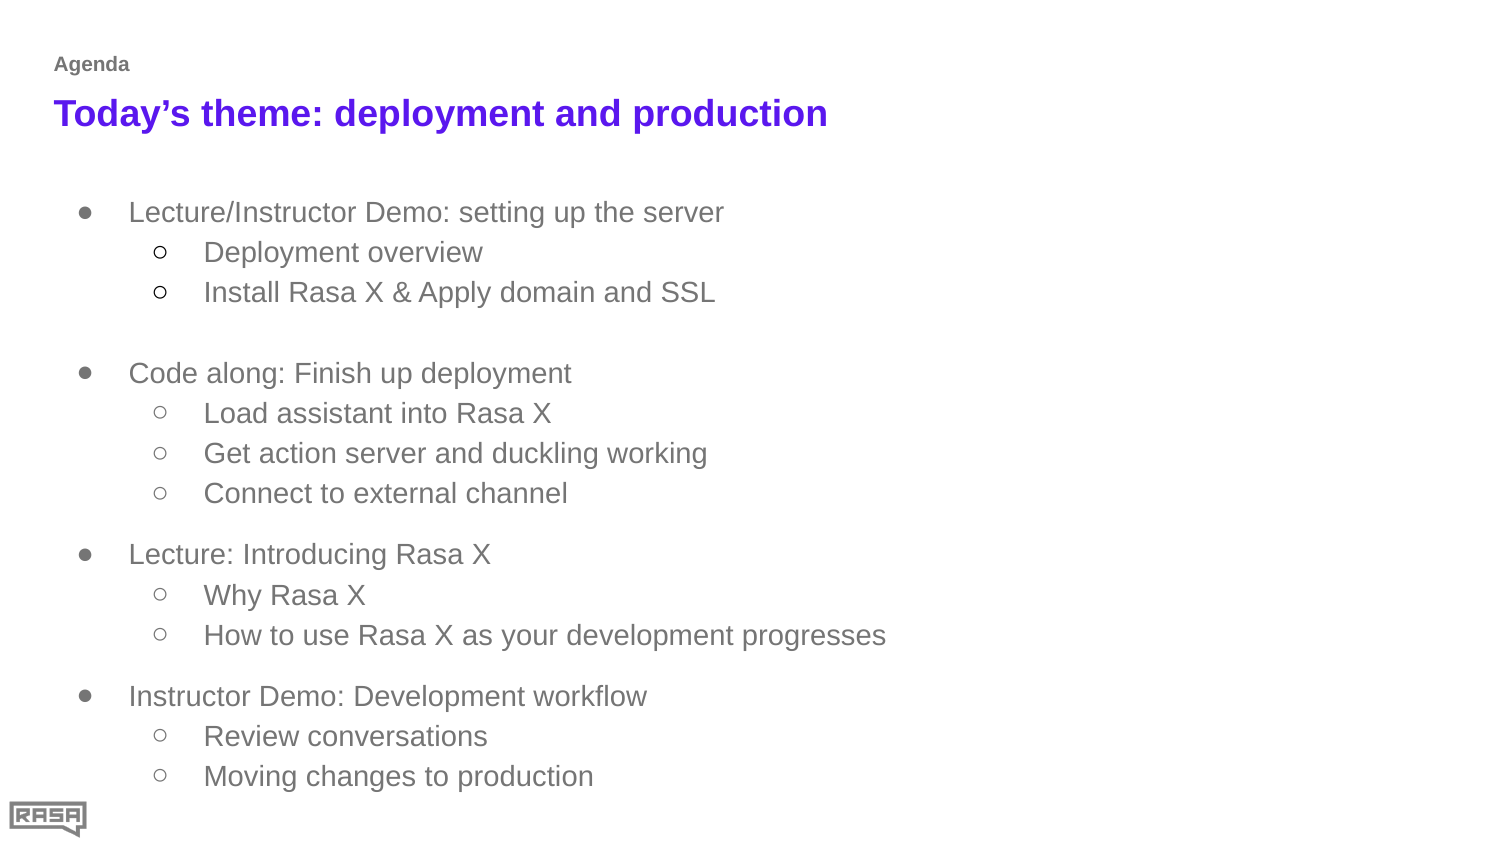

Agenda
# Today’s theme: deployment and production
Lecture/Instructor Demo: setting up the server
Deployment overview
Install Rasa X & Apply domain and SSL
Code along: Finish up deployment
Load assistant into Rasa X
Get action server and duckling working
Connect to external channel
Lecture: Introducing Rasa X
Why Rasa X
How to use Rasa X as your development progresses
Instructor Demo: Development workflow
Review conversations
Moving changes to production